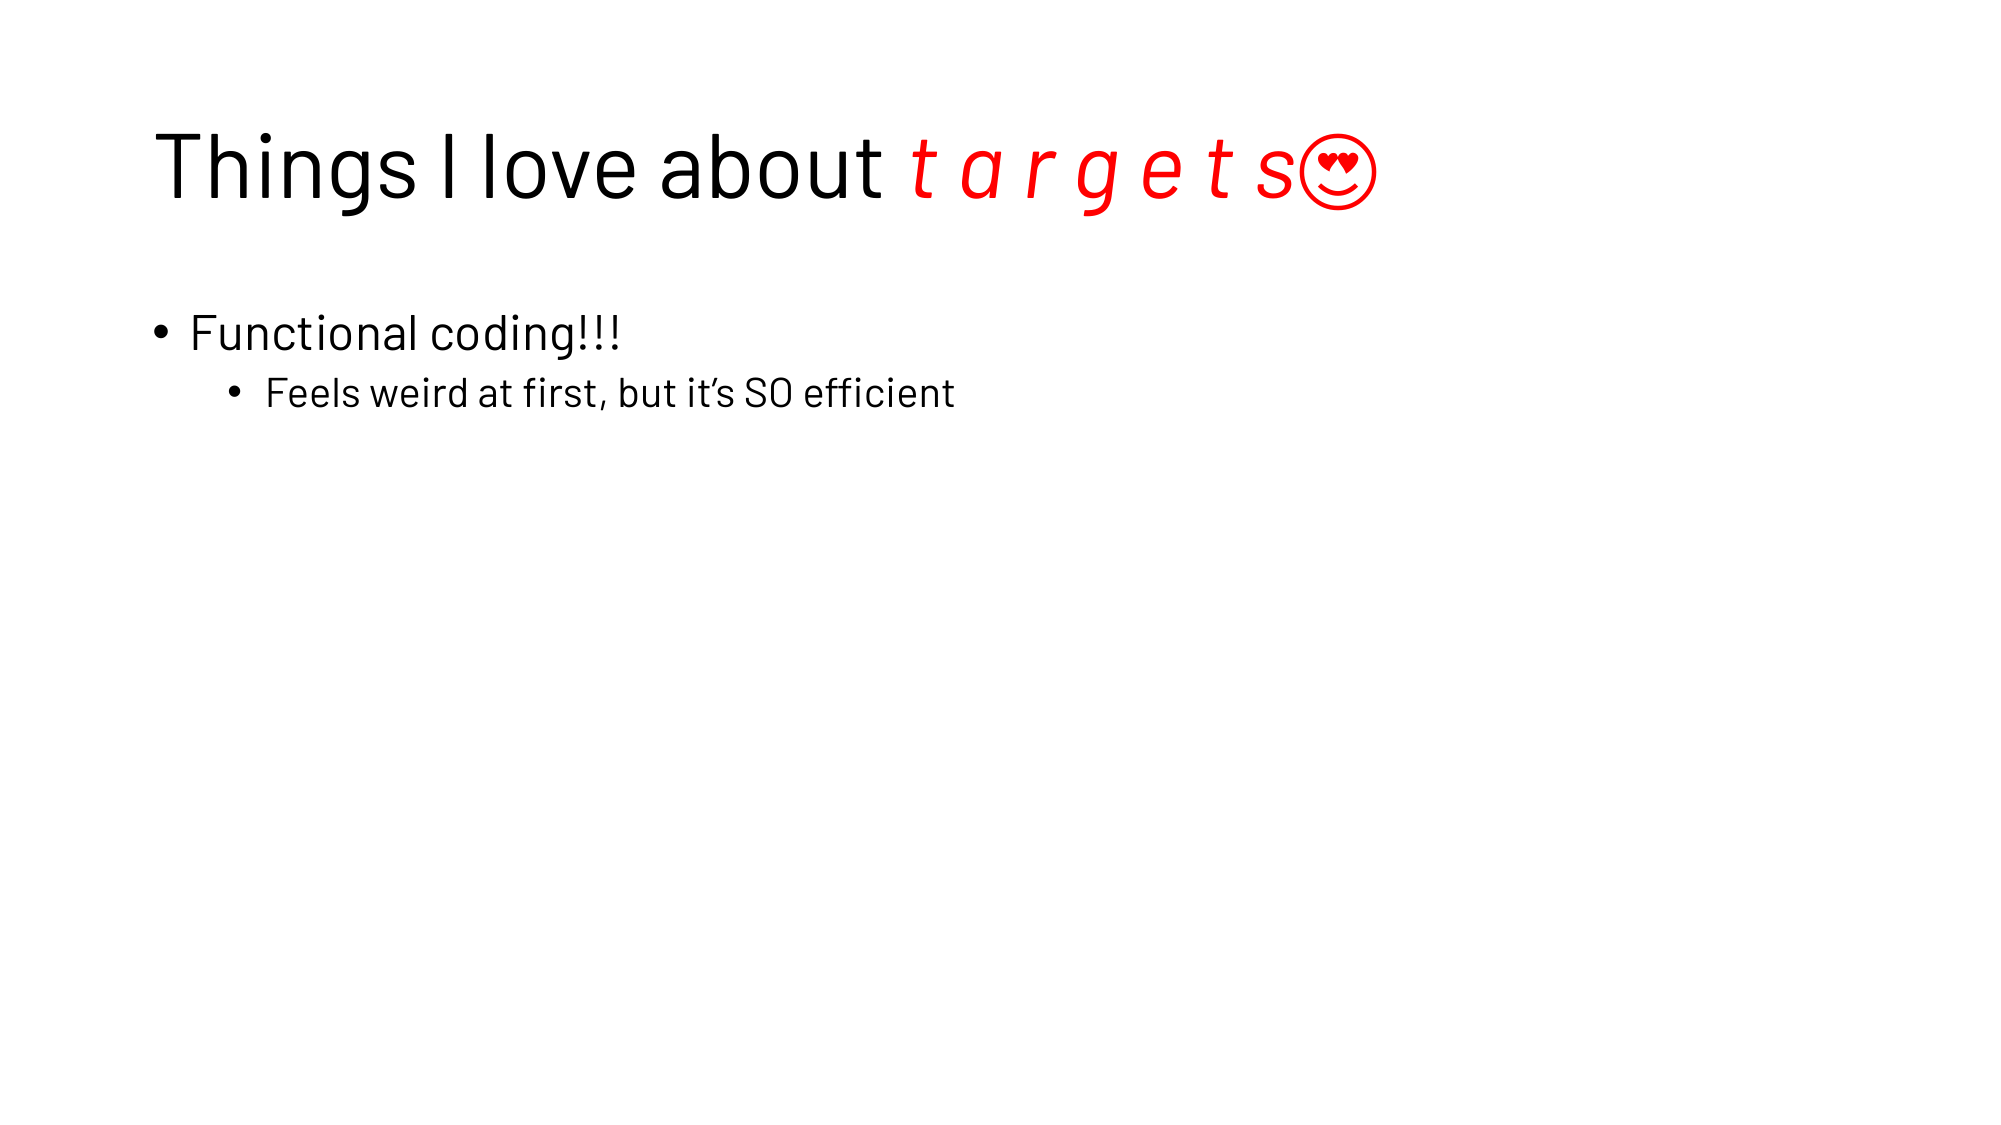

# Things I love about t a r g e t s😍
Functional coding!!!
Feels weird at first, but it’s SO efficient